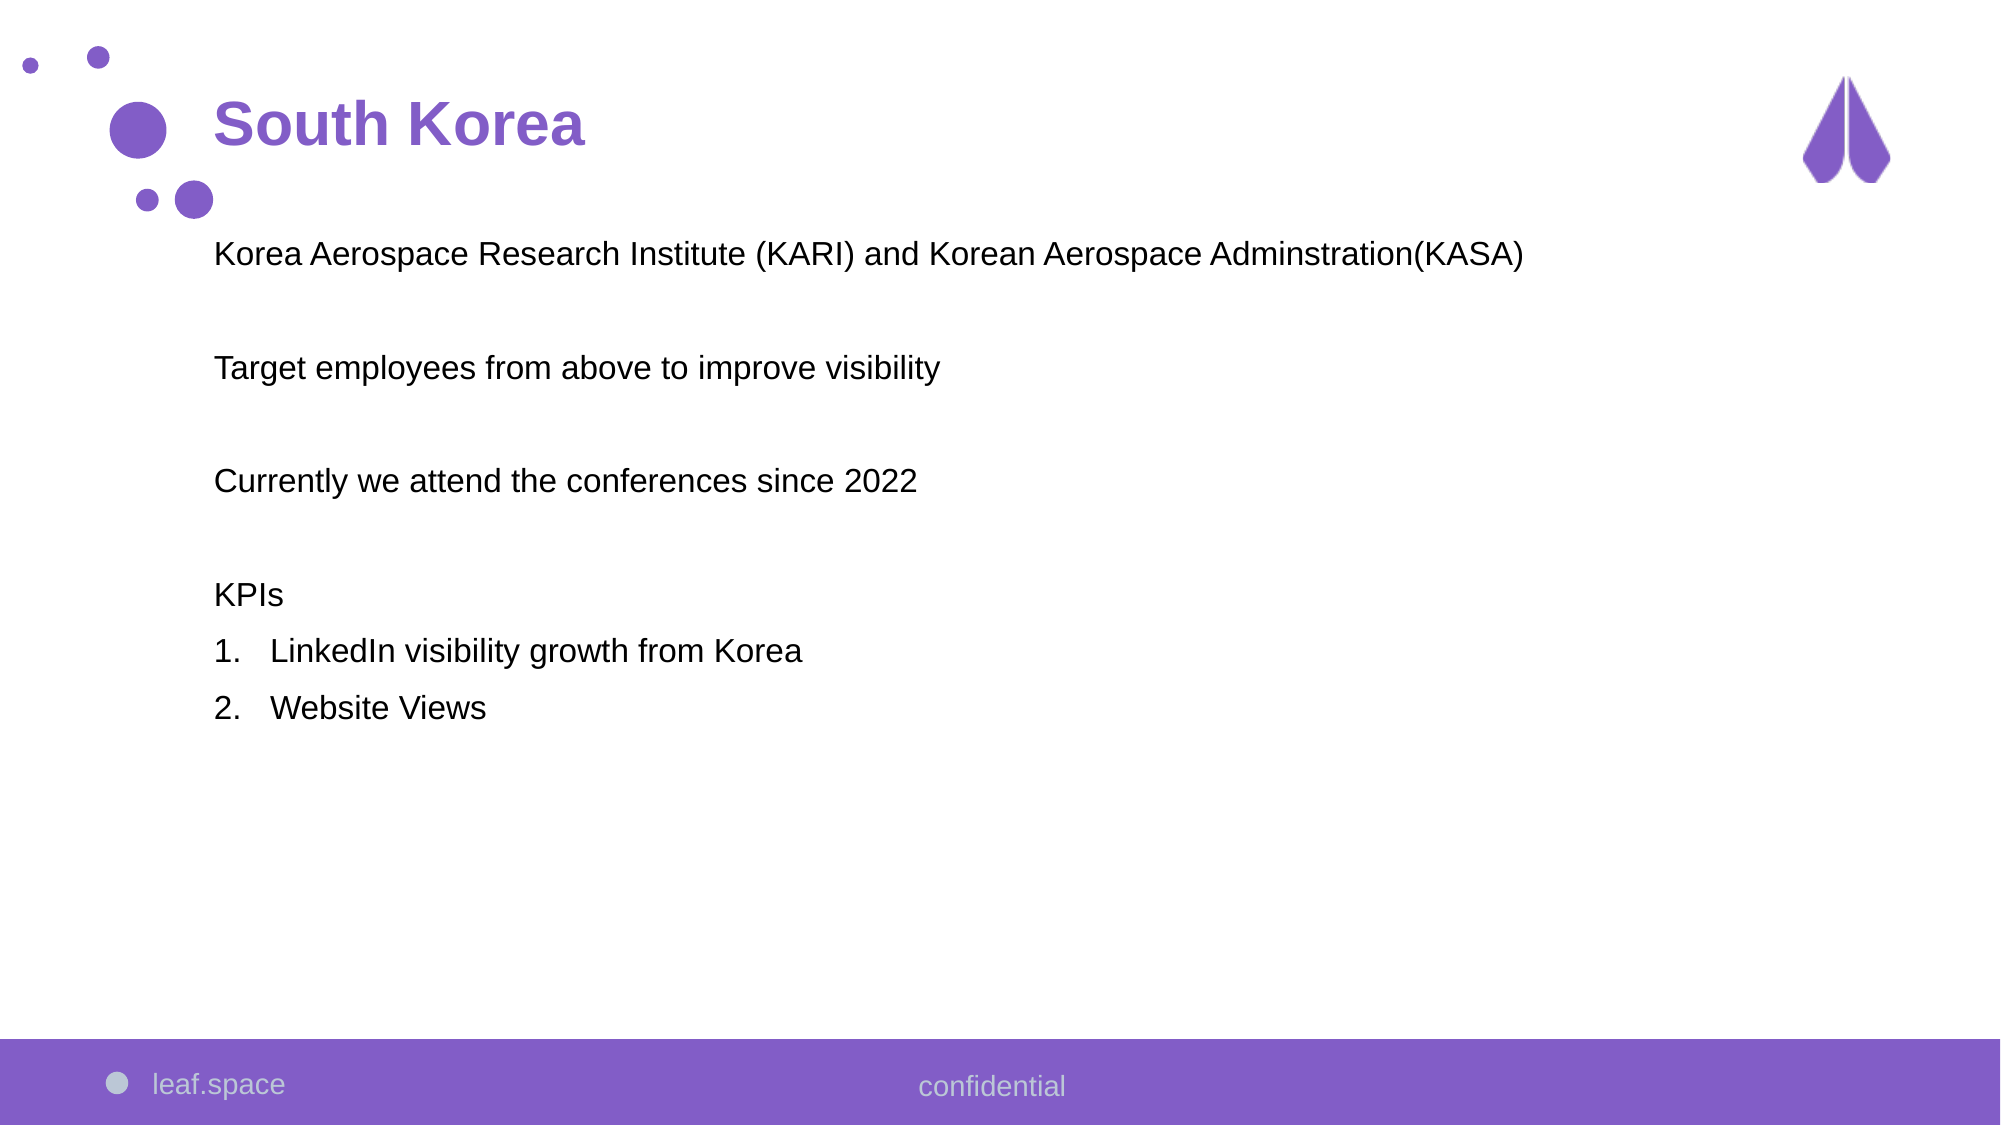

# South Korea
Korea Aerospace Research Institute (KARI) and Korean Aerospace Adminstration(KASA)

Target employees from above to improve visibility

Currently we attend the conferences since 2022

KPIs
LinkedIn visibility growth from Korea
Website Views